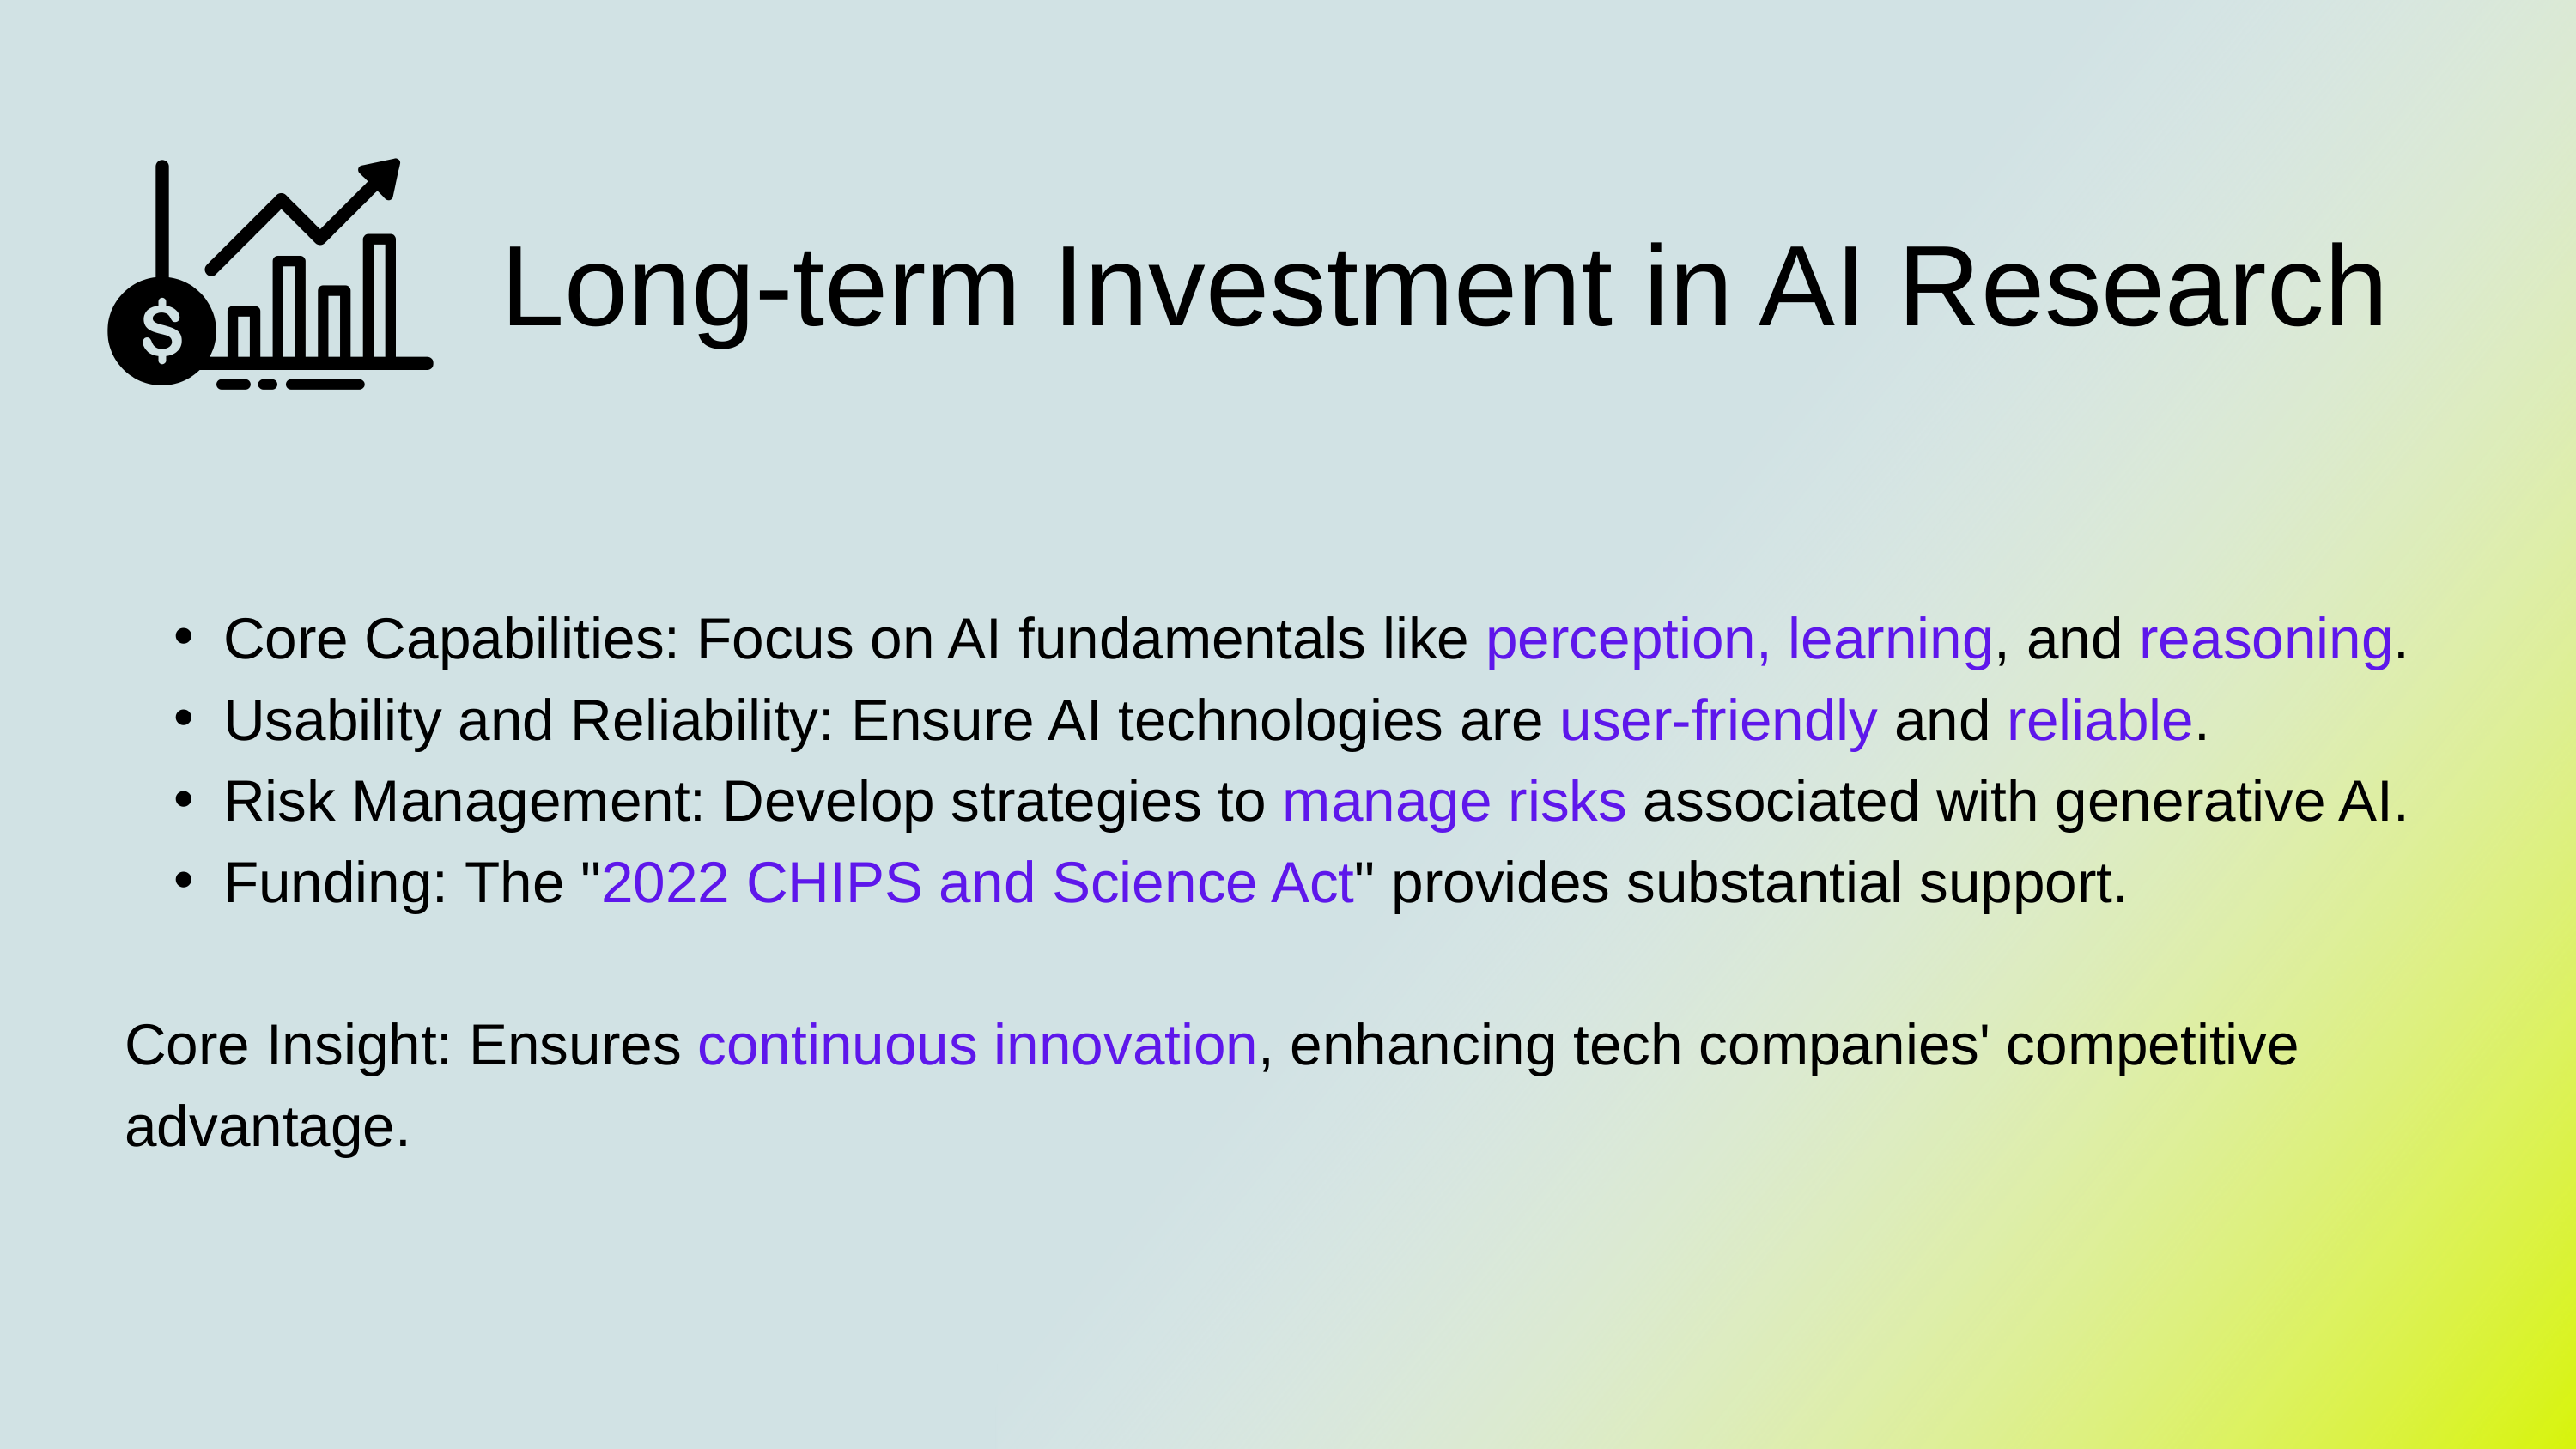

Long-term Investment in AI Research

Core Capabilities: Focus on AI fundamentals like perception, learning, and reasoning.
Usability and Reliability: Ensure AI technologies are user-friendly and reliable.
Risk Management: Develop strategies to manage risks associated with generative AI.
Funding: The "2022 CHIPS and Science Act" provides substantial support.

Core Insight: Ensures continuous innovation, enhancing tech companies' competitive advantage.